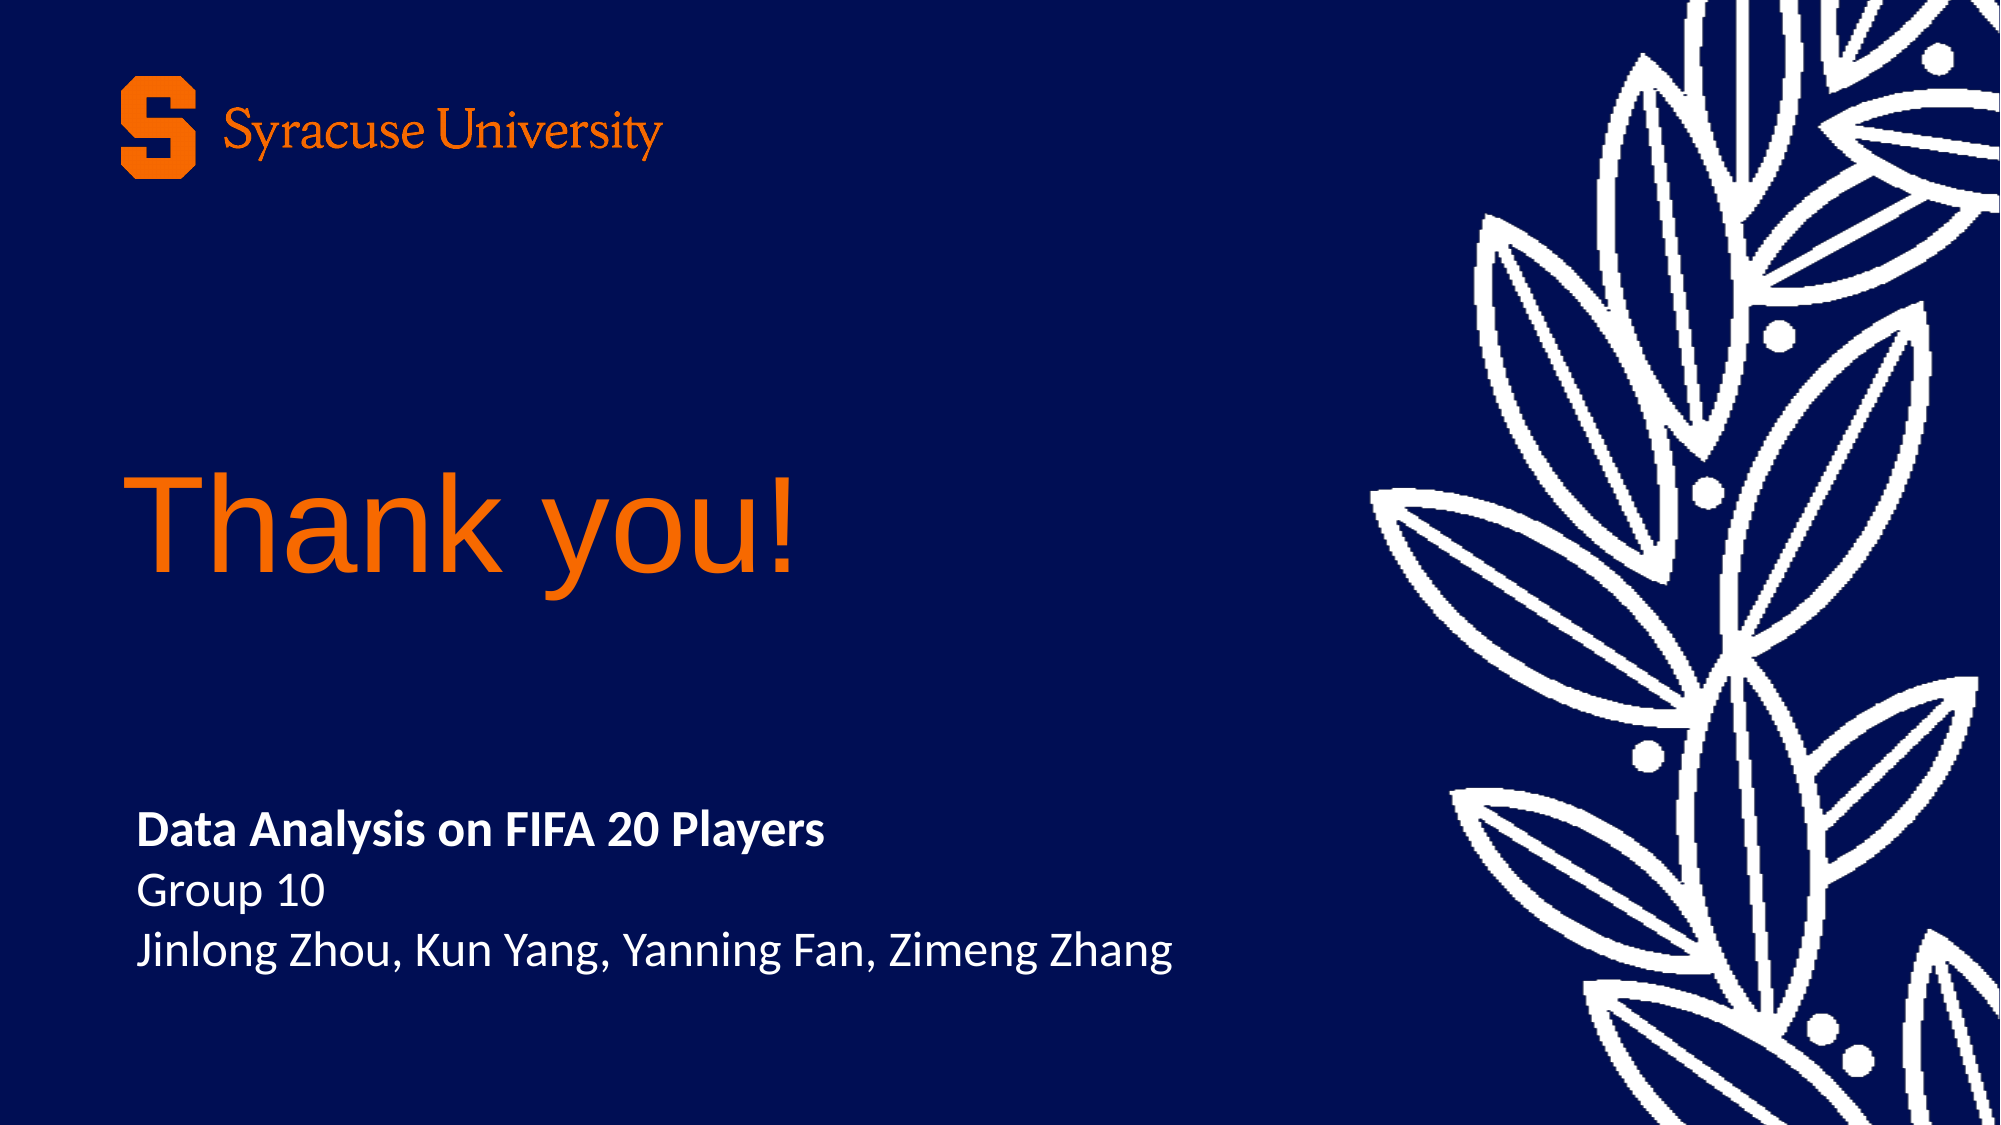

# Thank you!
Data Analysis on FIFA 20 Players
Group 10
Jinlong Zhou, Kun Yang, Yanning Fan, Zimeng Zhang